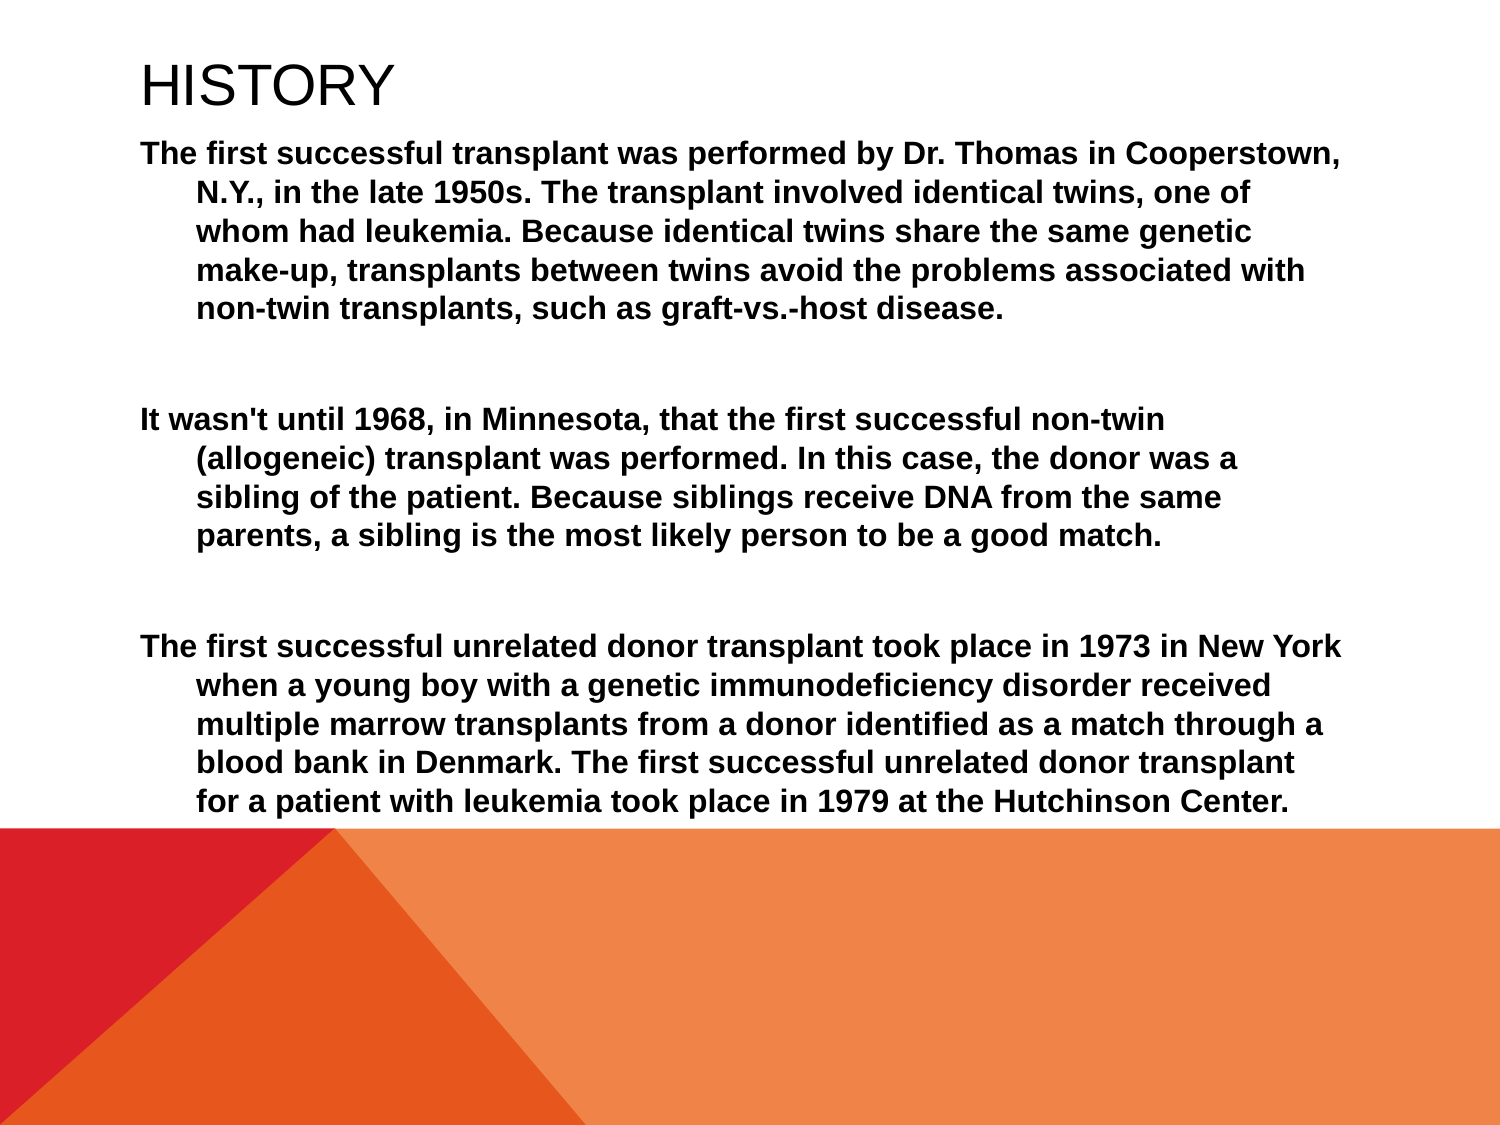

# History
The first successful transplant was performed by Dr. Thomas in Cooperstown, N.Y., in the late 1950s. The transplant involved identical twins, one of whom had leukemia. Because identical twins share the same genetic make-up, transplants between twins avoid the problems associated with non-twin transplants, such as graft-vs.-host disease.

It wasn't until 1968, in Minnesota, that the first successful non-twin (allogeneic) transplant was performed. In this case, the donor was a sibling of the patient. Because siblings receive DNA from the same parents, a sibling is the most likely person to be a good match.

The first successful unrelated donor transplant took place in 1973 in New York when a young boy with a genetic immunodeficiency disorder received multiple marrow transplants from a donor identified as a match through a blood bank in Denmark. The first successful unrelated donor transplant for a patient with leukemia took place in 1979 at the Hutchinson Center.